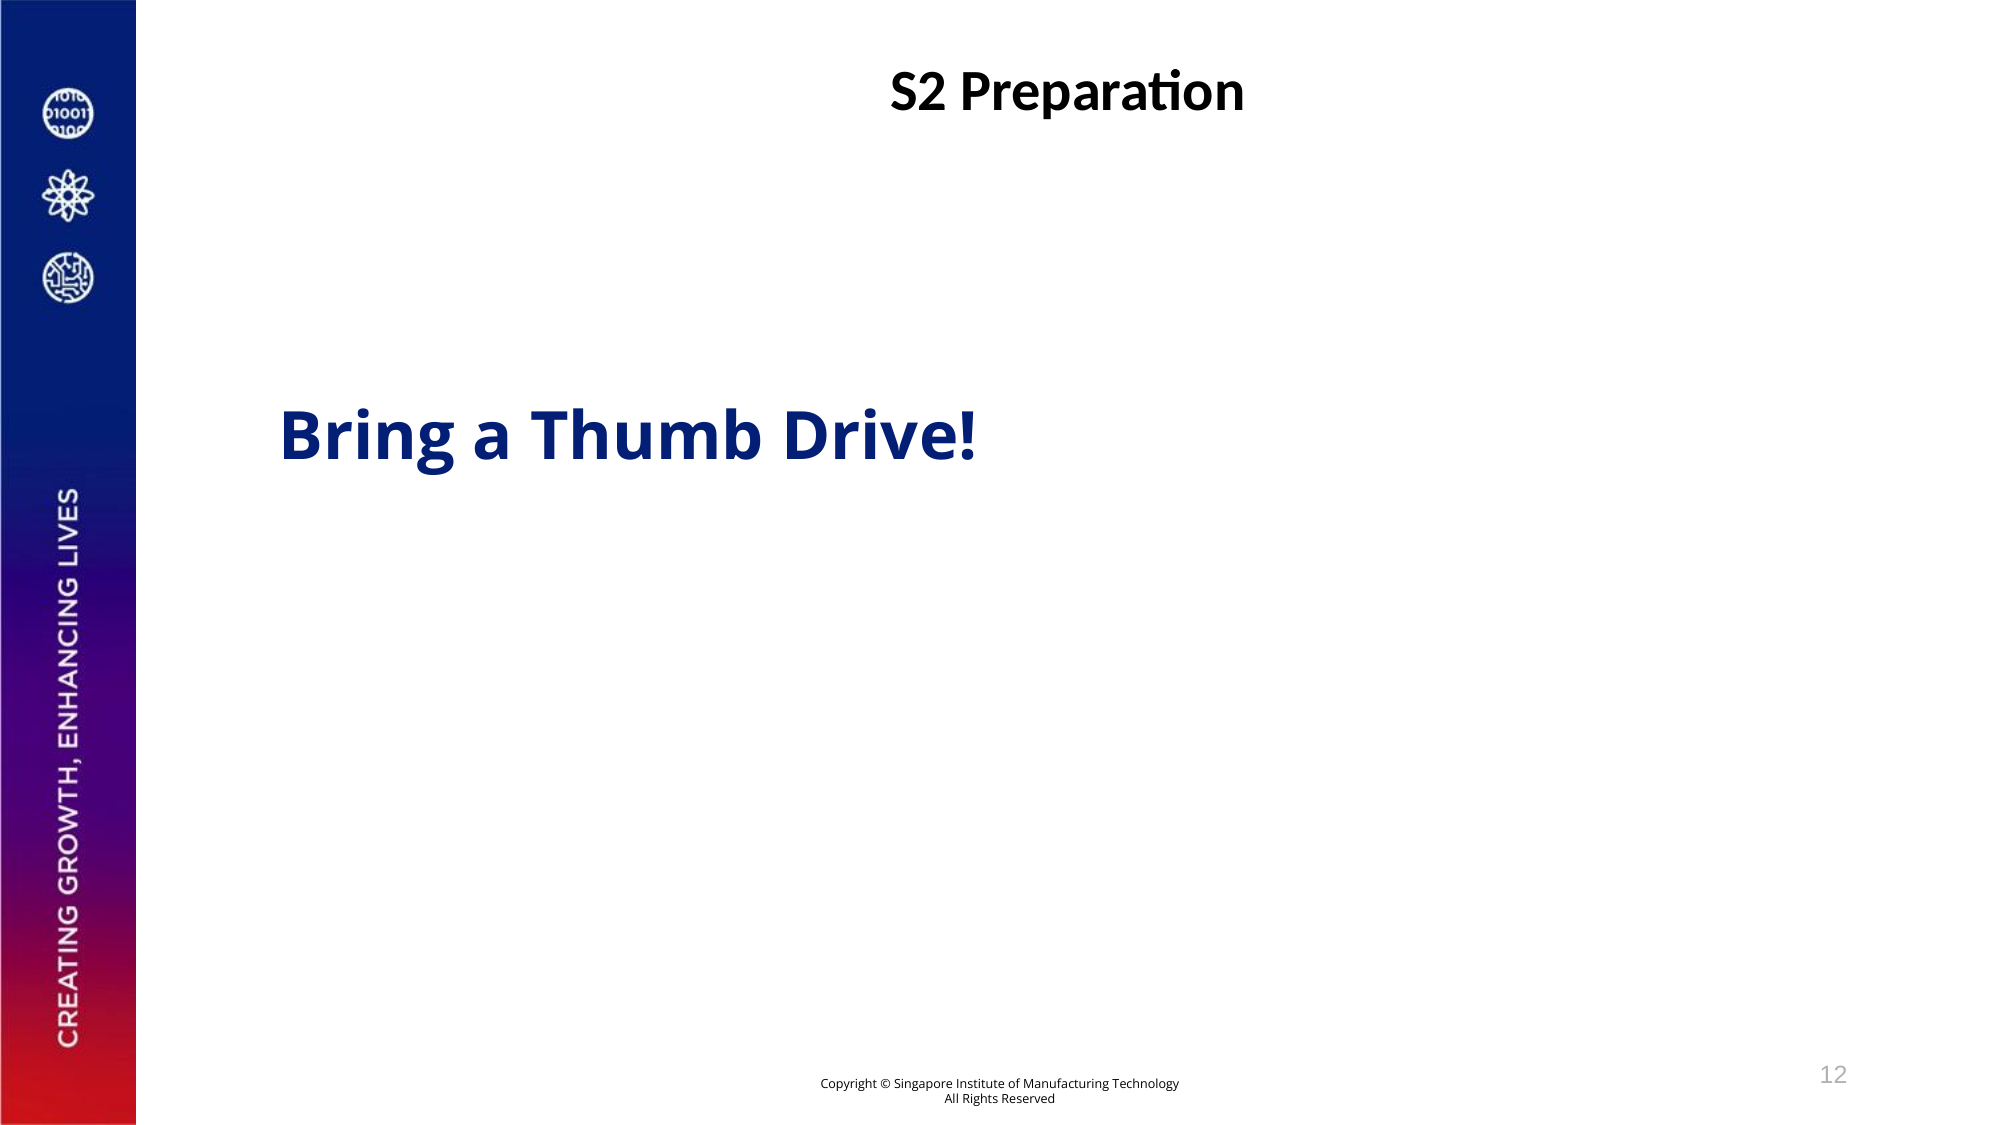

# S2 Preparation
Bring a Thumb Drive!
12